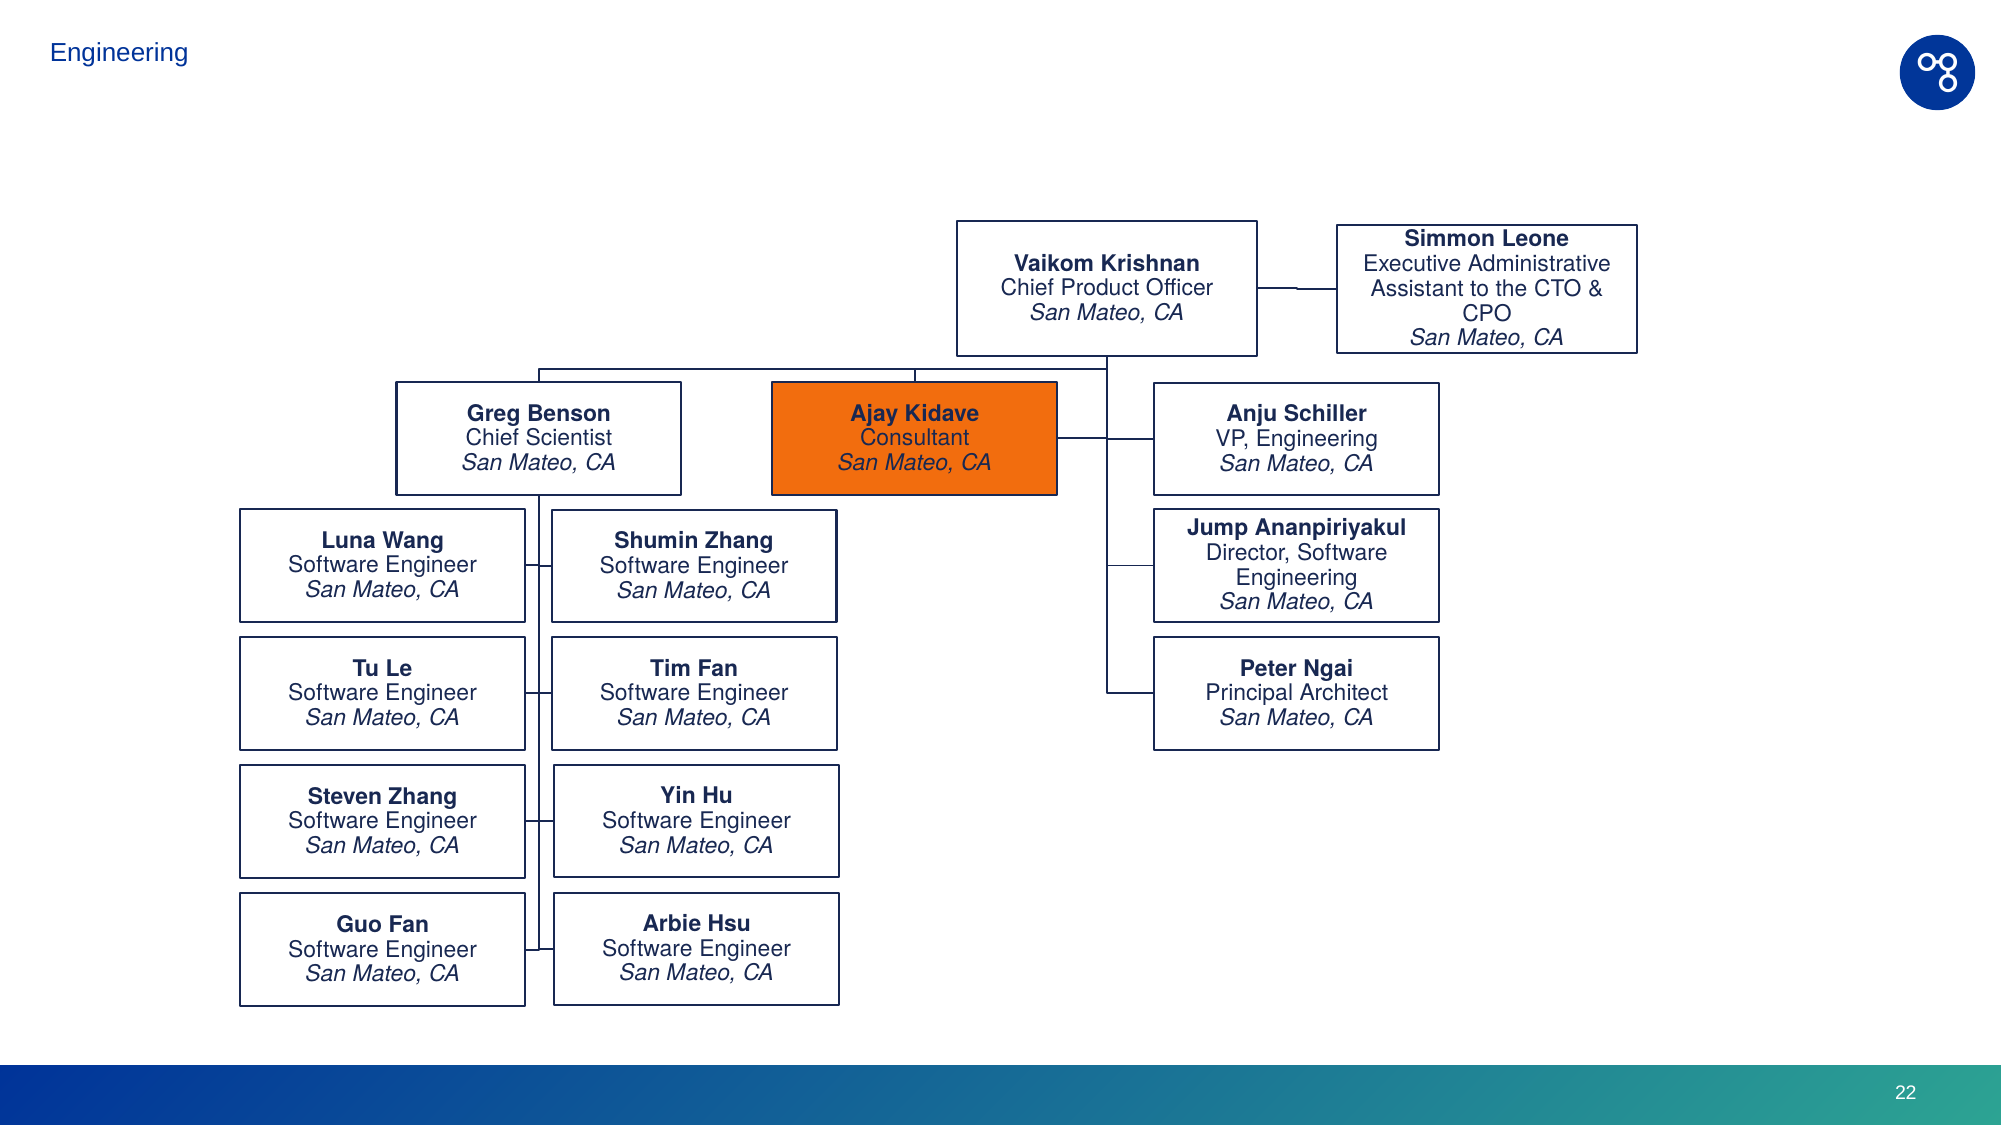

# Engineering
Vaikom Krishnan
Chief Product Officer
San Mateo, CA
Simmon Leone
Executive Administrative Assistant to the CTO & CPO
San Mateo, CA
Greg Benson
Chief Scientist
San Mateo, CA
Ajay Kidave
Consultant
San Mateo, CA
Anju Schiller
VP, Engineering
San Mateo, CA
Luna Wang
Software Engineer
San Mateo, CA
Jump Ananpiriyakul
Director, Software Engineering
San Mateo, CA
Shumin Zhang
Software Engineer
San Mateo, CA
Tu Le
Software Engineer
San Mateo, CA
Tim Fan
Software Engineer
San Mateo, CA
Peter Ngai
Principal Architect
San Mateo, CA
Yin Hu
Software Engineer
San Mateo, CA
Steven Zhang
Software Engineer
San Mateo, CA
Arbie Hsu
Software Engineer
San Mateo, CA
Guo Fan
Software Engineer
San Mateo, CA

22